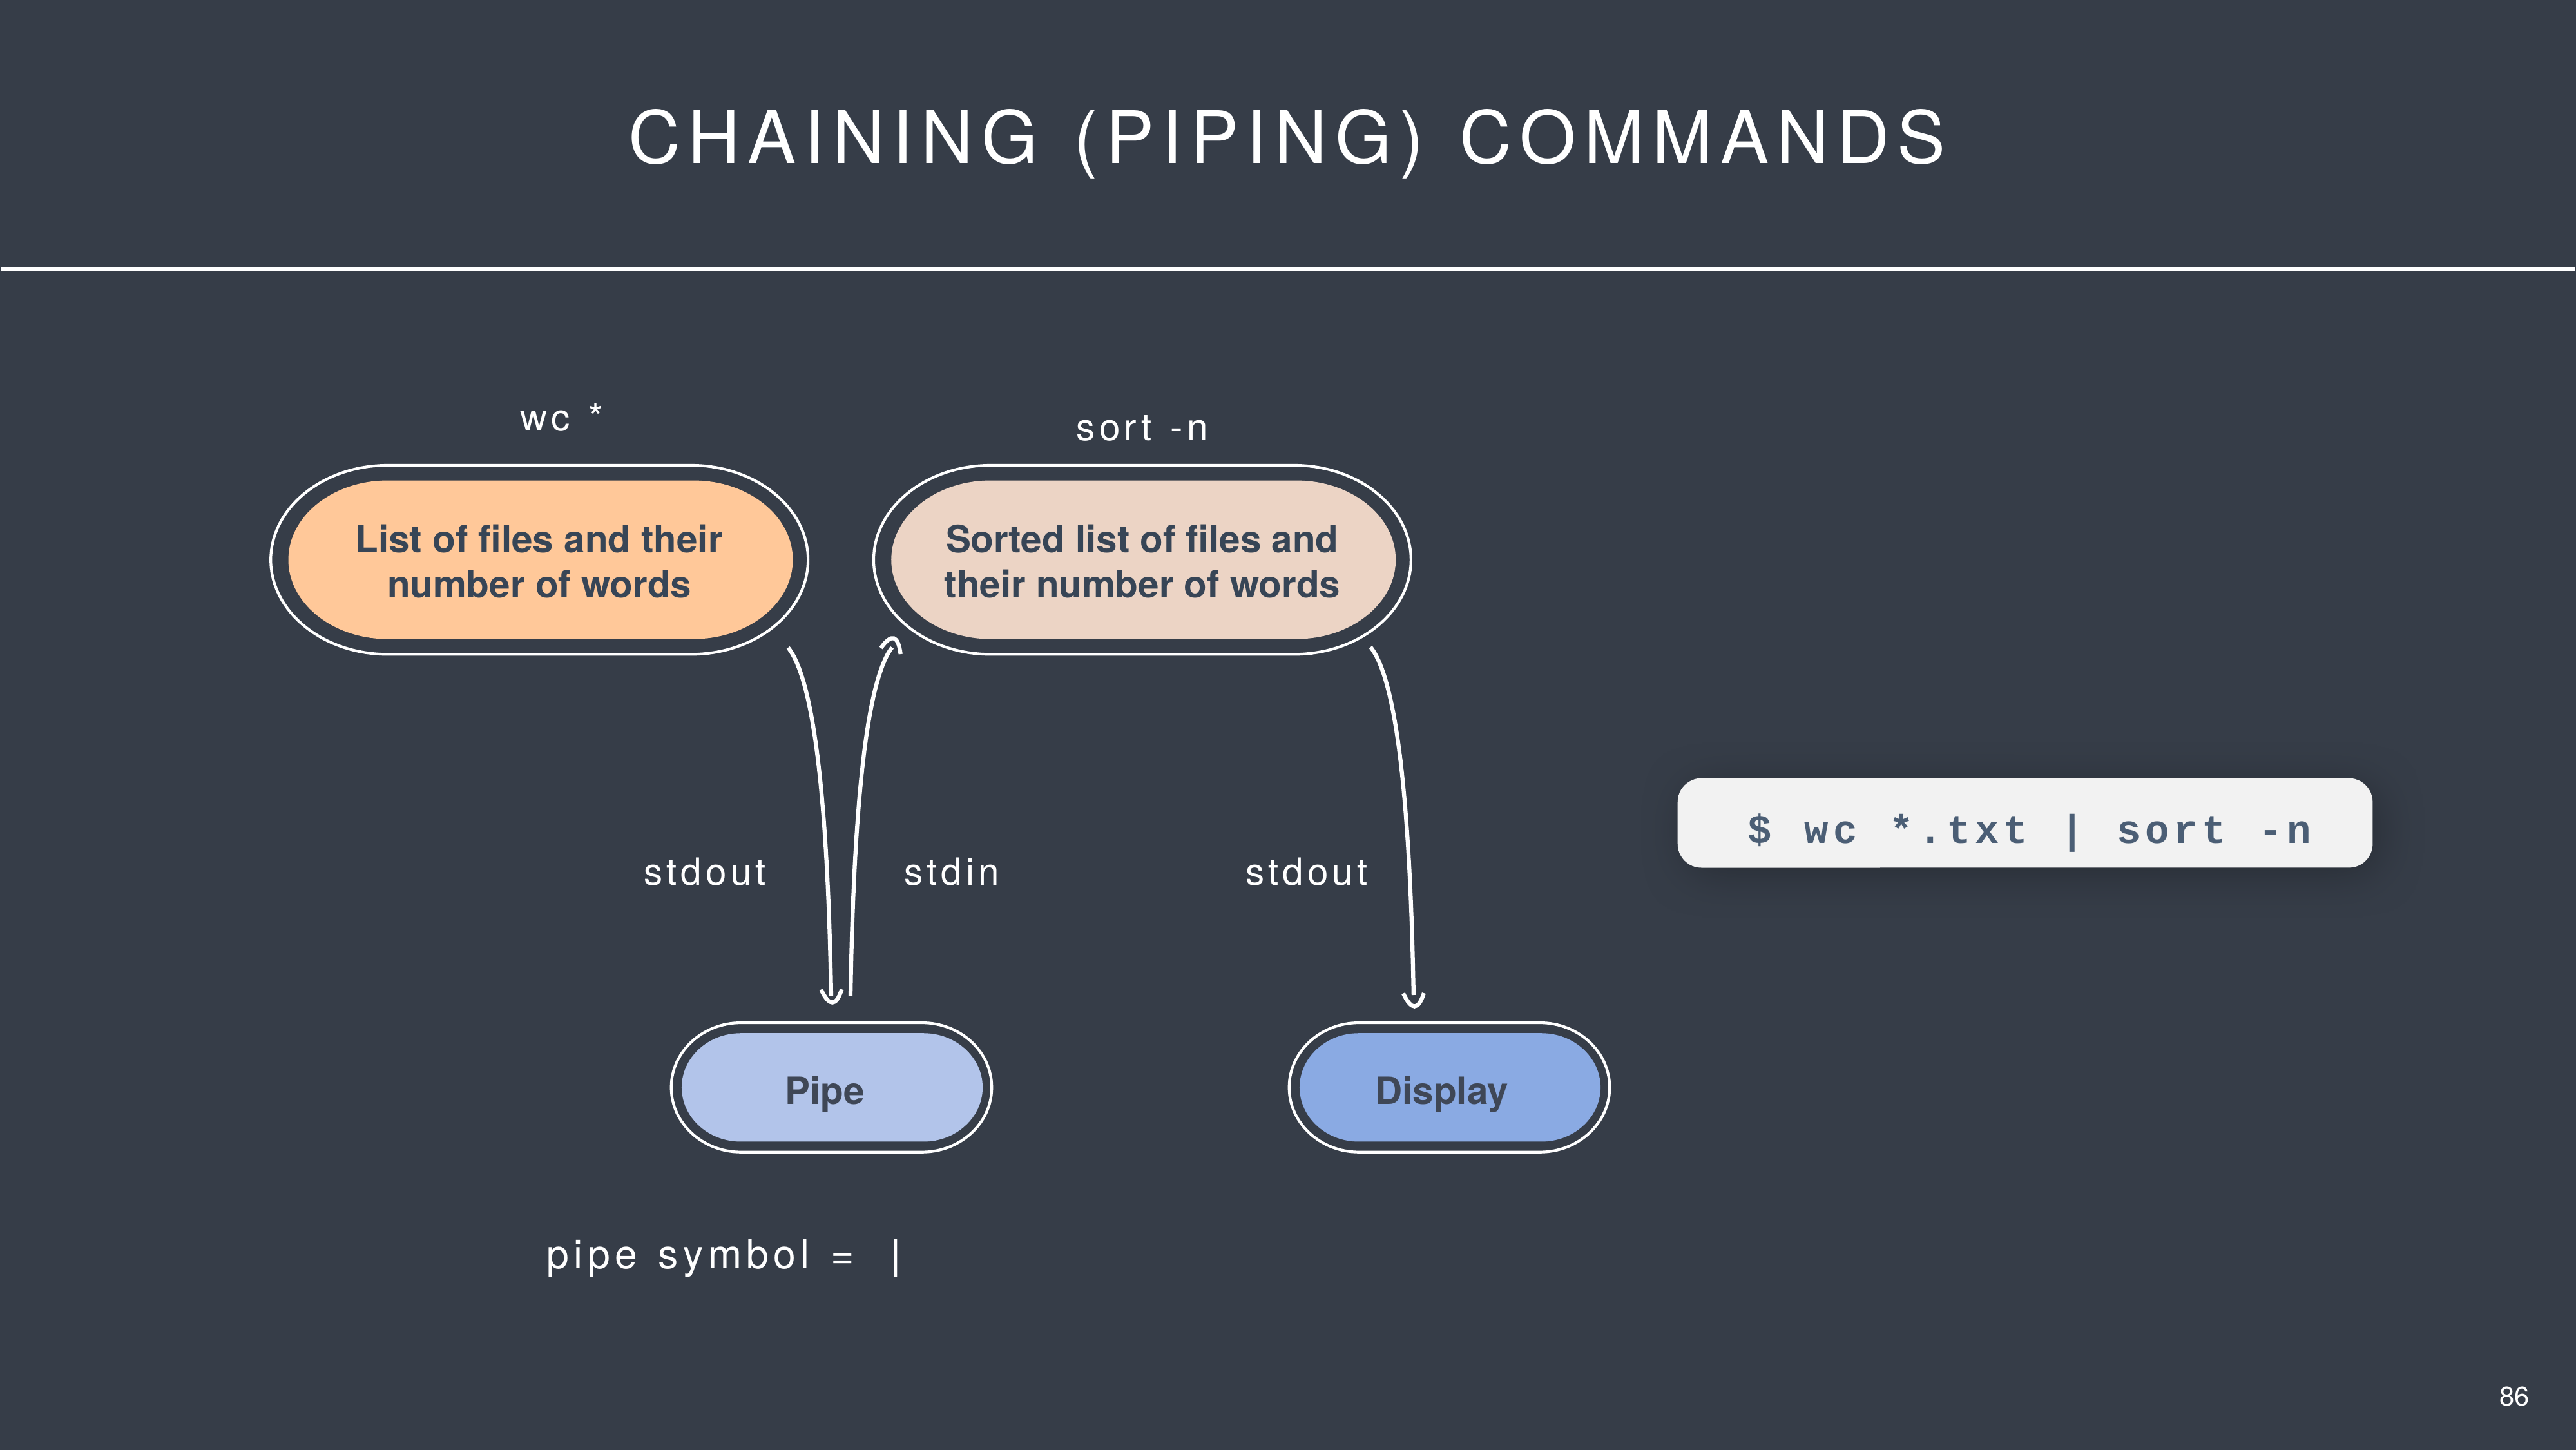

CHAINING (PIPING) COMMANDS

wc *
sort -n

List of files and their number of words
Sorted list of files and their number of words

$ wc *.txt | sort -n
stdout
stdin
stdout

  Pipe
  Display
pipe symbol =  |
86